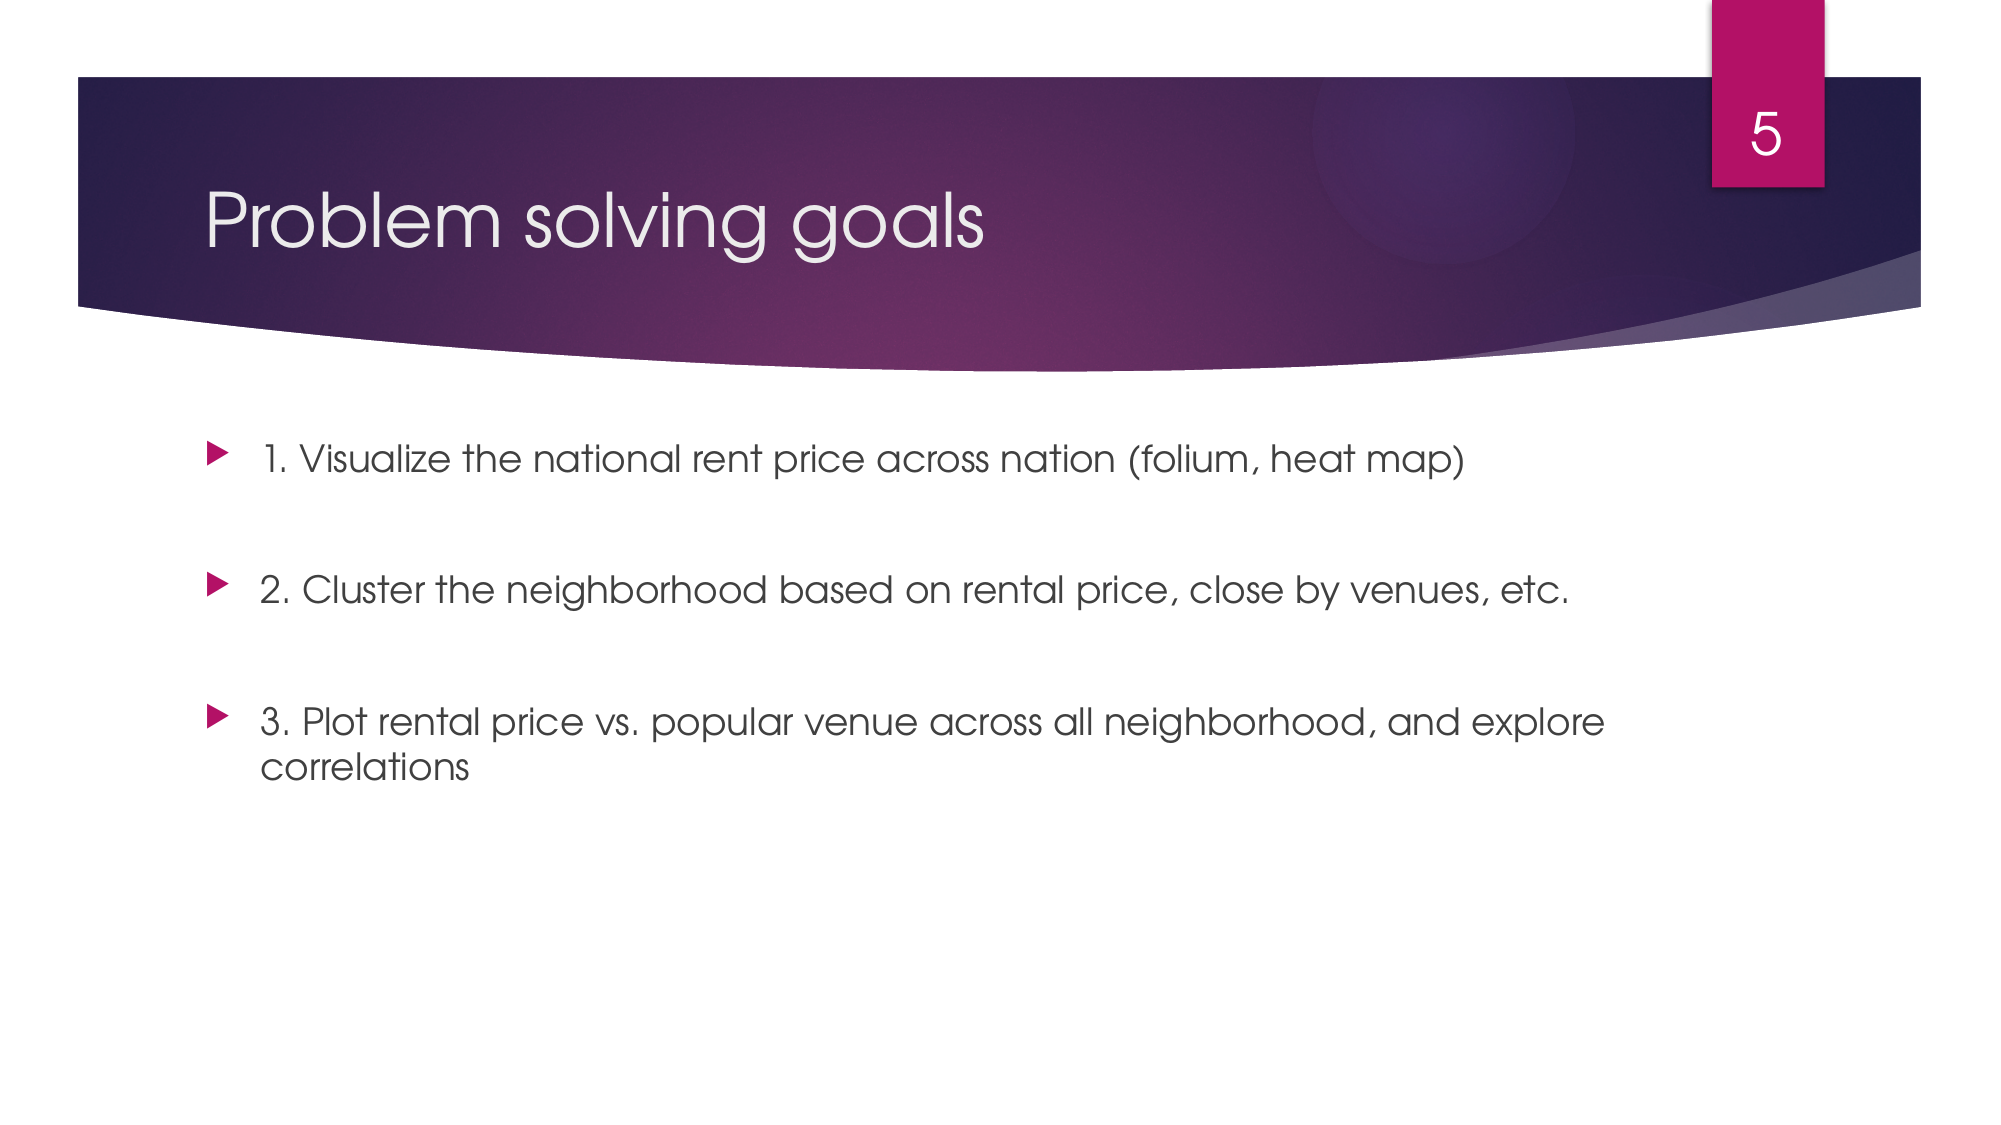

5
# Problem solving goals
1. Visualize the national rent price across nation (folium, heat map)

2. Cluster the neighborhood based on rental price, close by venues, etc.

3. Plot rental price vs. popular venue across all neighborhood, and explore correlations